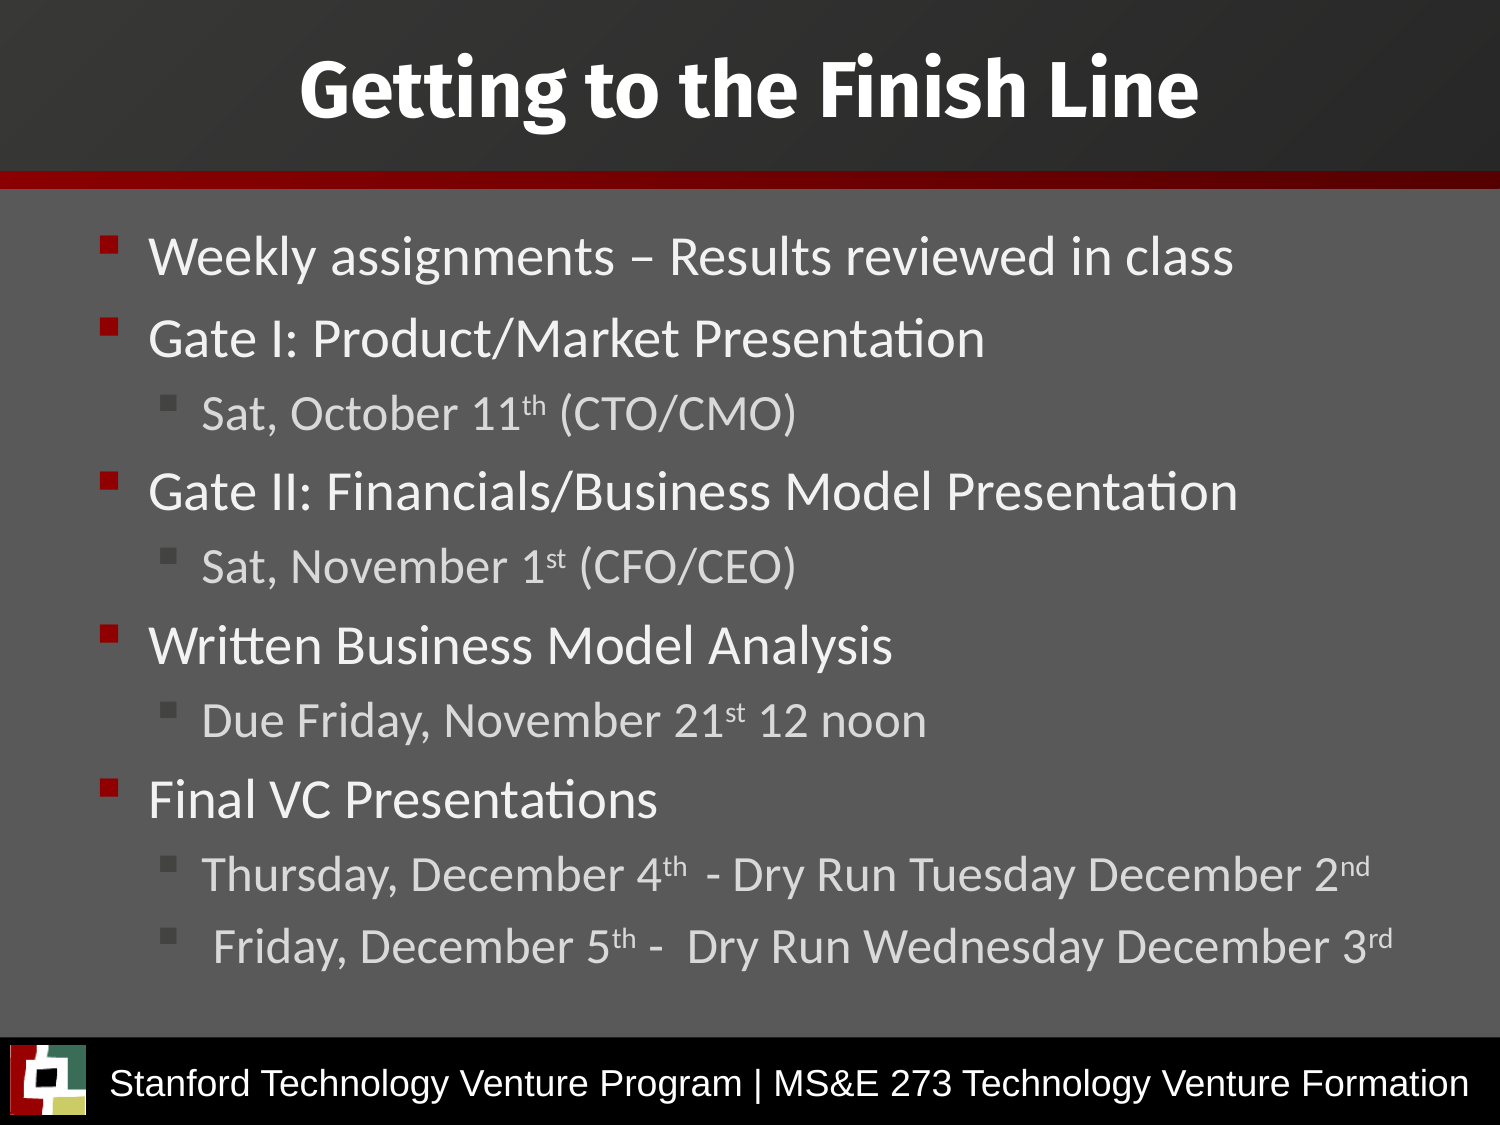

# Getting to the Finish Line
Weekly assignments – Results reviewed in class
Gate I: Product/Market Presentation
Sat, October 11th (CTO/CMO)
Gate II: Financials/Business Model Presentation
Sat, November 1st (CFO/CEO)
Written Business Model Analysis
Due Friday, November 21st 12 noon
Final VC Presentations
Thursday, December 4th  - Dry Run Tuesday December 2nd
 Friday, December 5th -  Dry Run Wednesday December 3rd